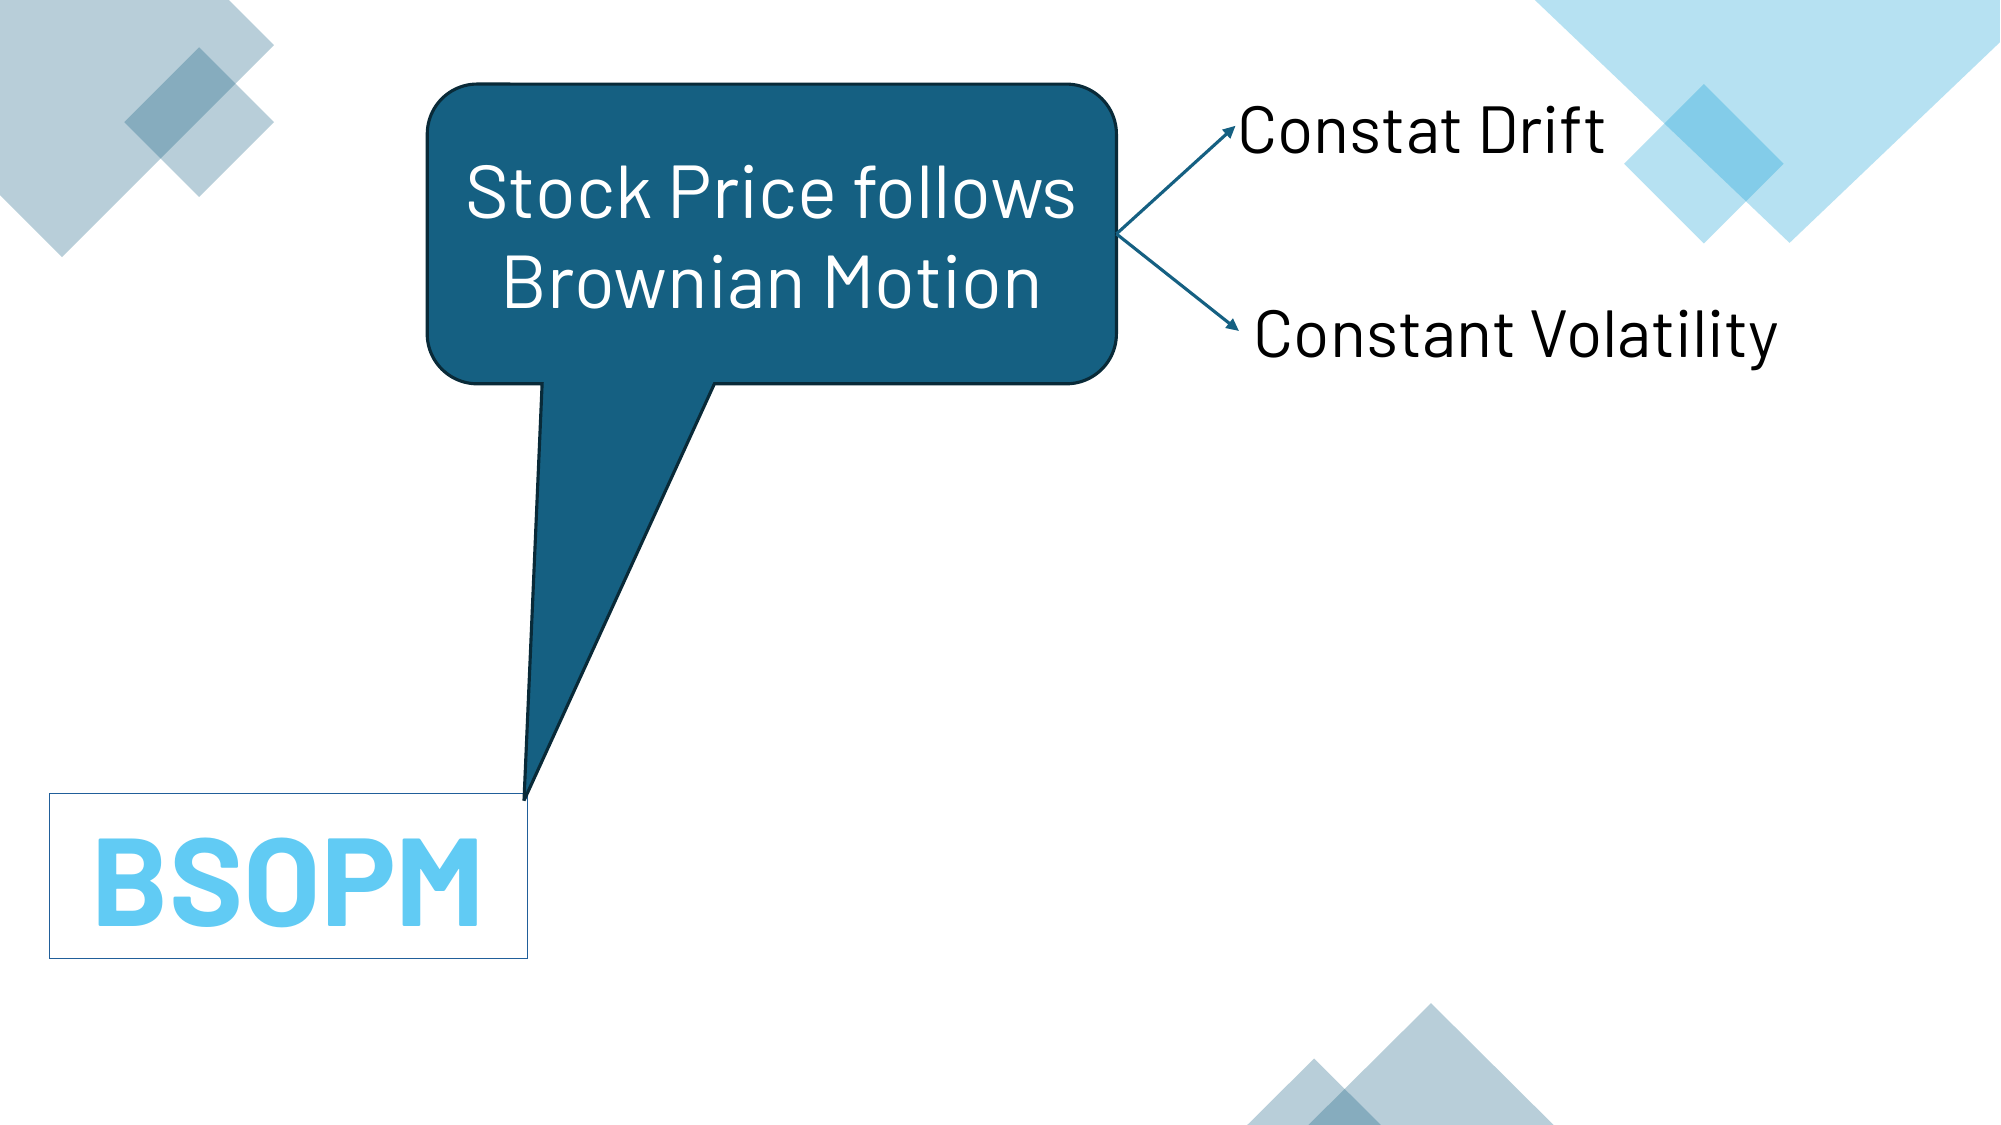

Constat Drift
Stock Price follows Brownian Motion

Constant Volatility
BSOPM